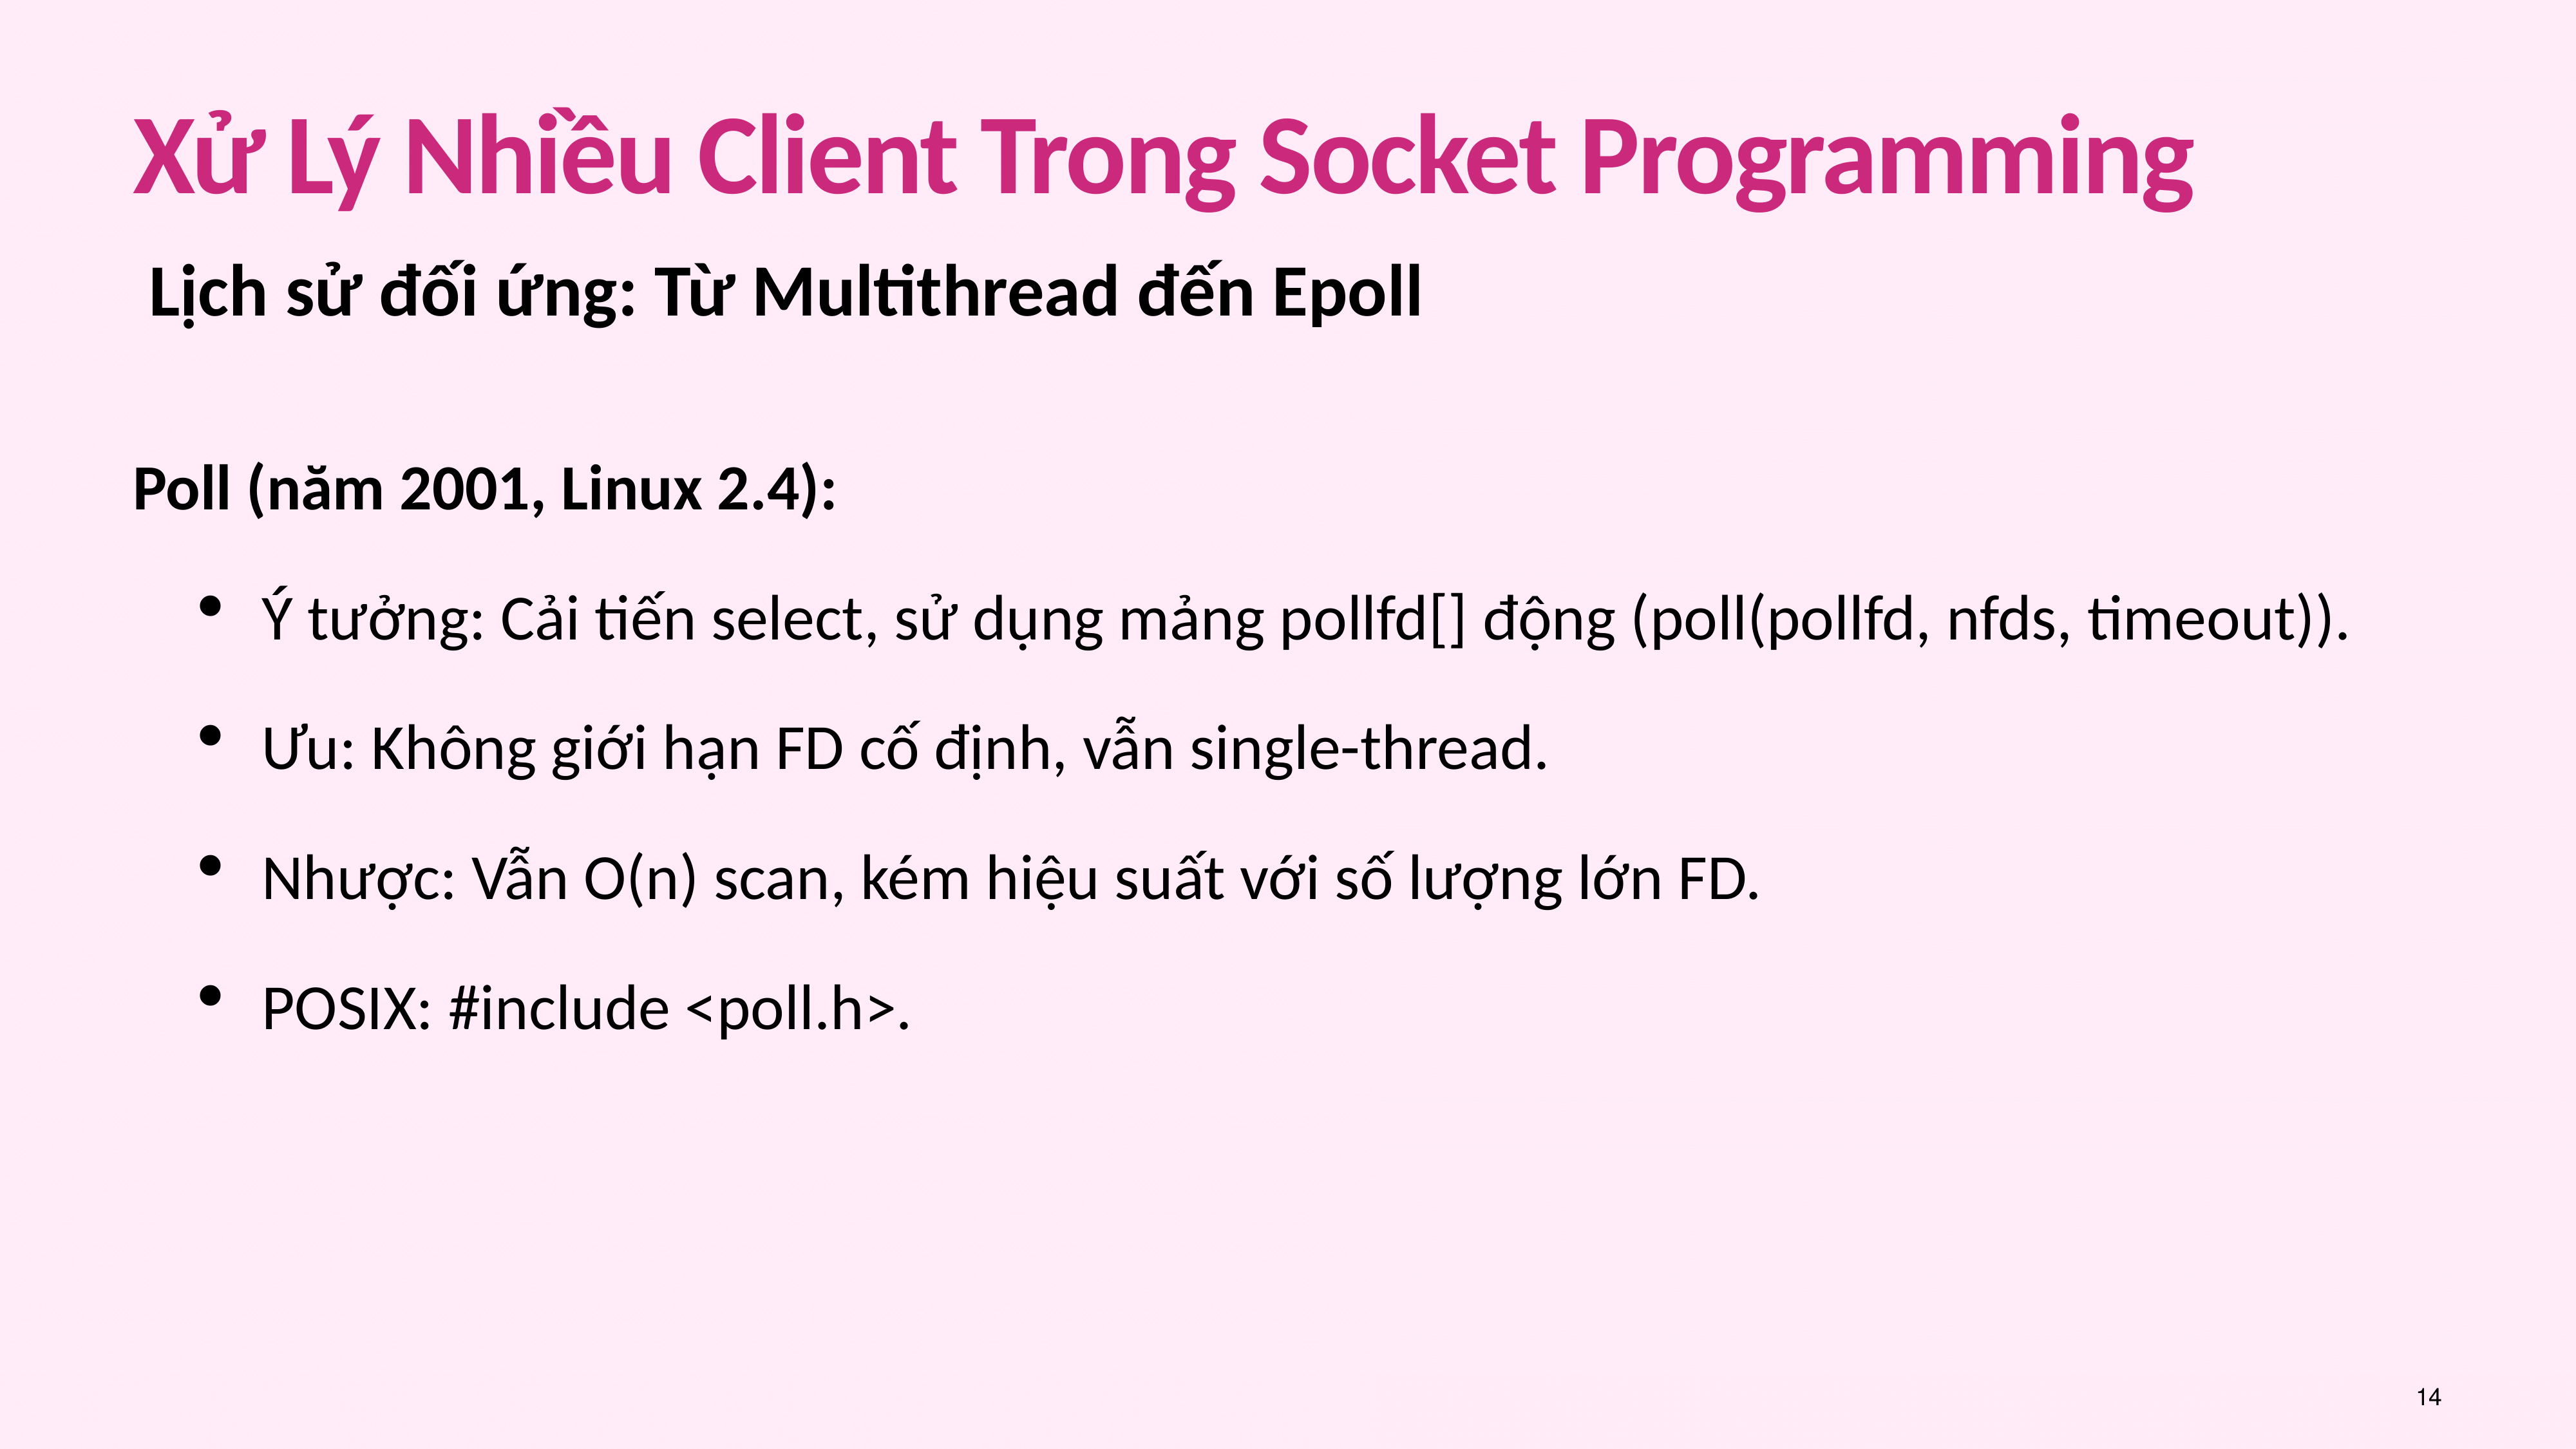

# Xử Lý Nhiều Client Trong Socket Programming
 Lịch sử đối ứng: Từ Multithread đến Epoll
Poll (năm 2001, Linux 2.4):
Ý tưởng: Cải tiến select, sử dụng mảng pollfd[] động (poll(pollfd, nfds, timeout)).
Ưu: Không giới hạn FD cố định, vẫn single-thread.
Nhược: Vẫn O(n) scan, kém hiệu suất với số lượng lớn FD.
POSIX: #include <poll.h>.
14